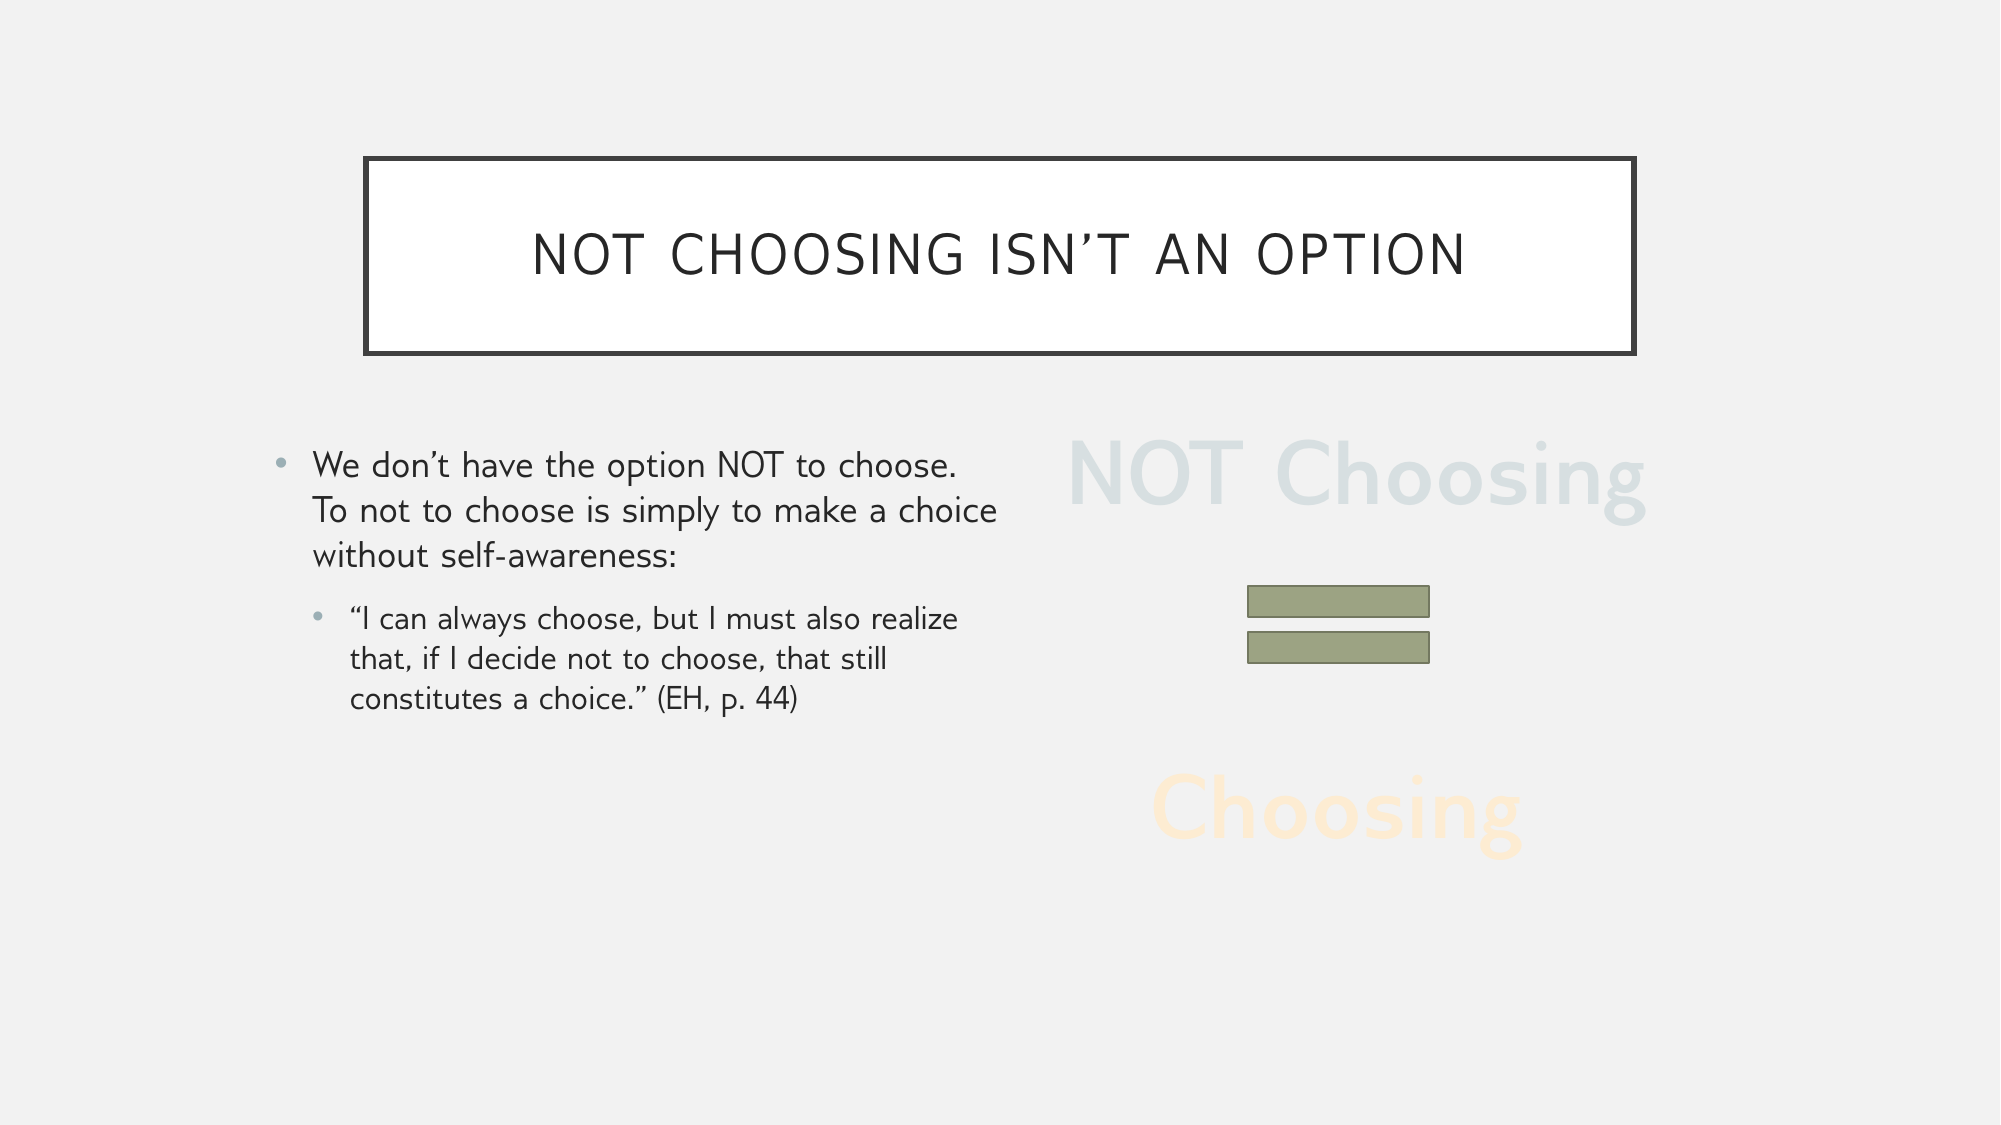

# Not choosing isn’t an option
NOT Choosing
We don’t have the option NOT to choose. To not to choose is simply to make a choice without self-awareness:
“I can always choose, but I must also realize that, if I decide not to choose, that still constitutes a choice.” (EH, p. 44)

Choosing